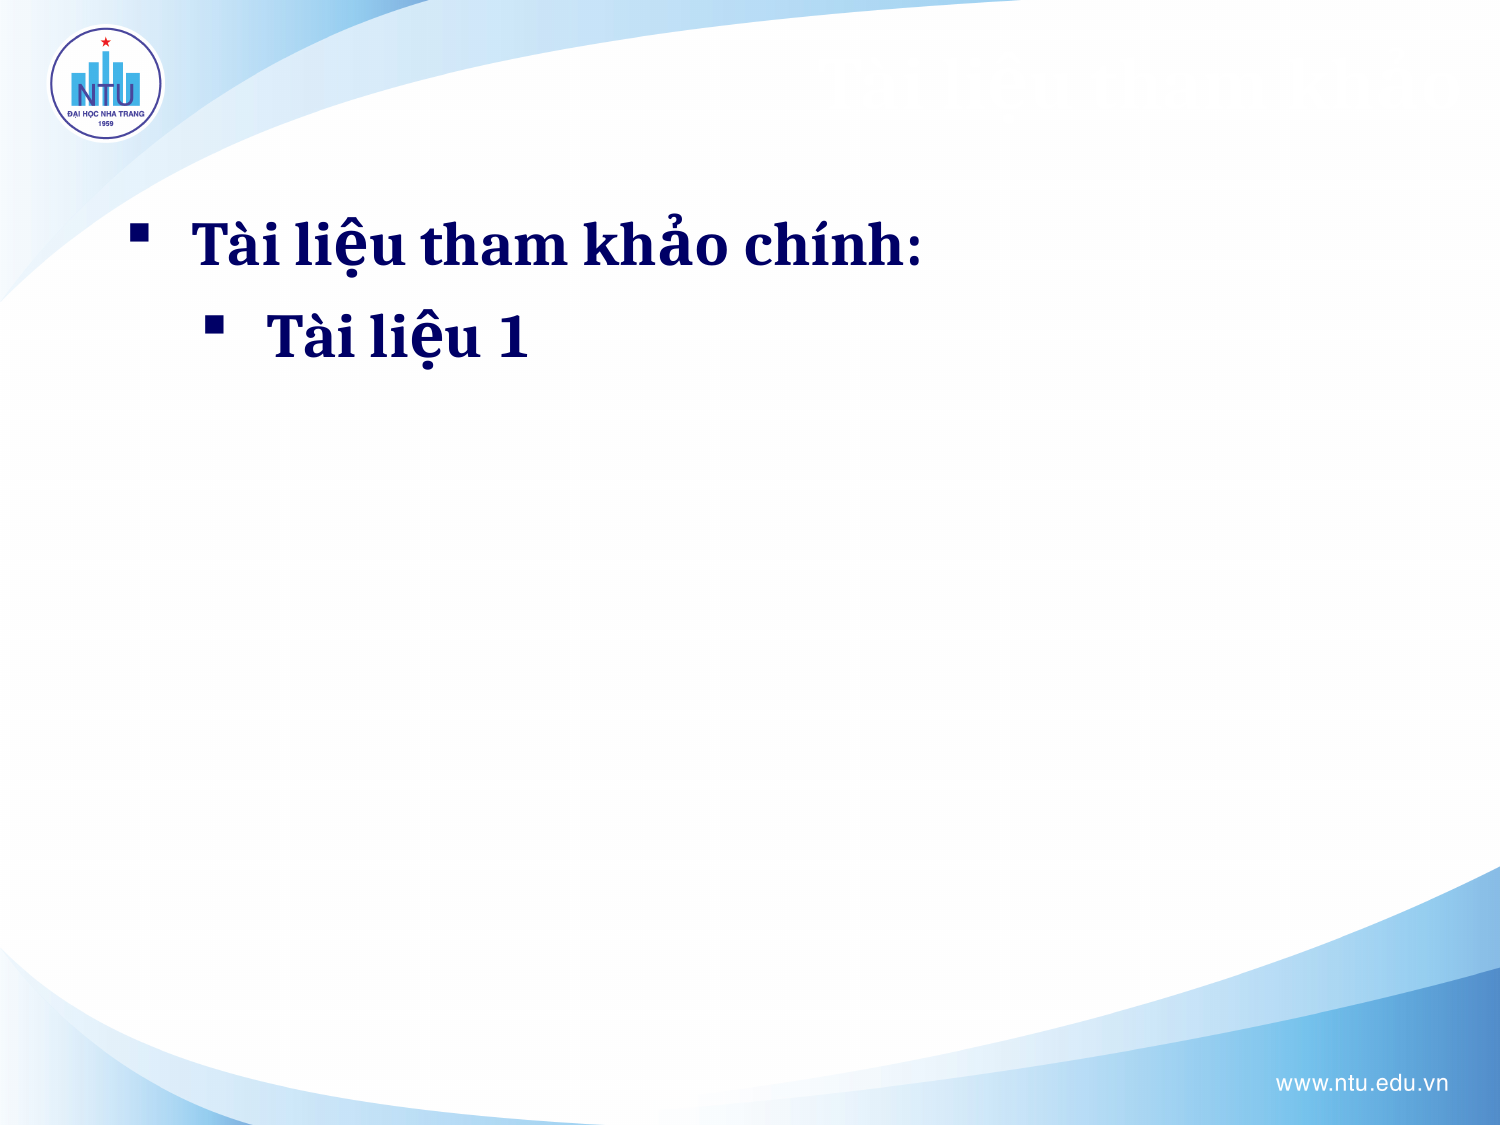

# Tài liệu tham khảo
Tài liệu tham khảo chính:
Tài liệu 1